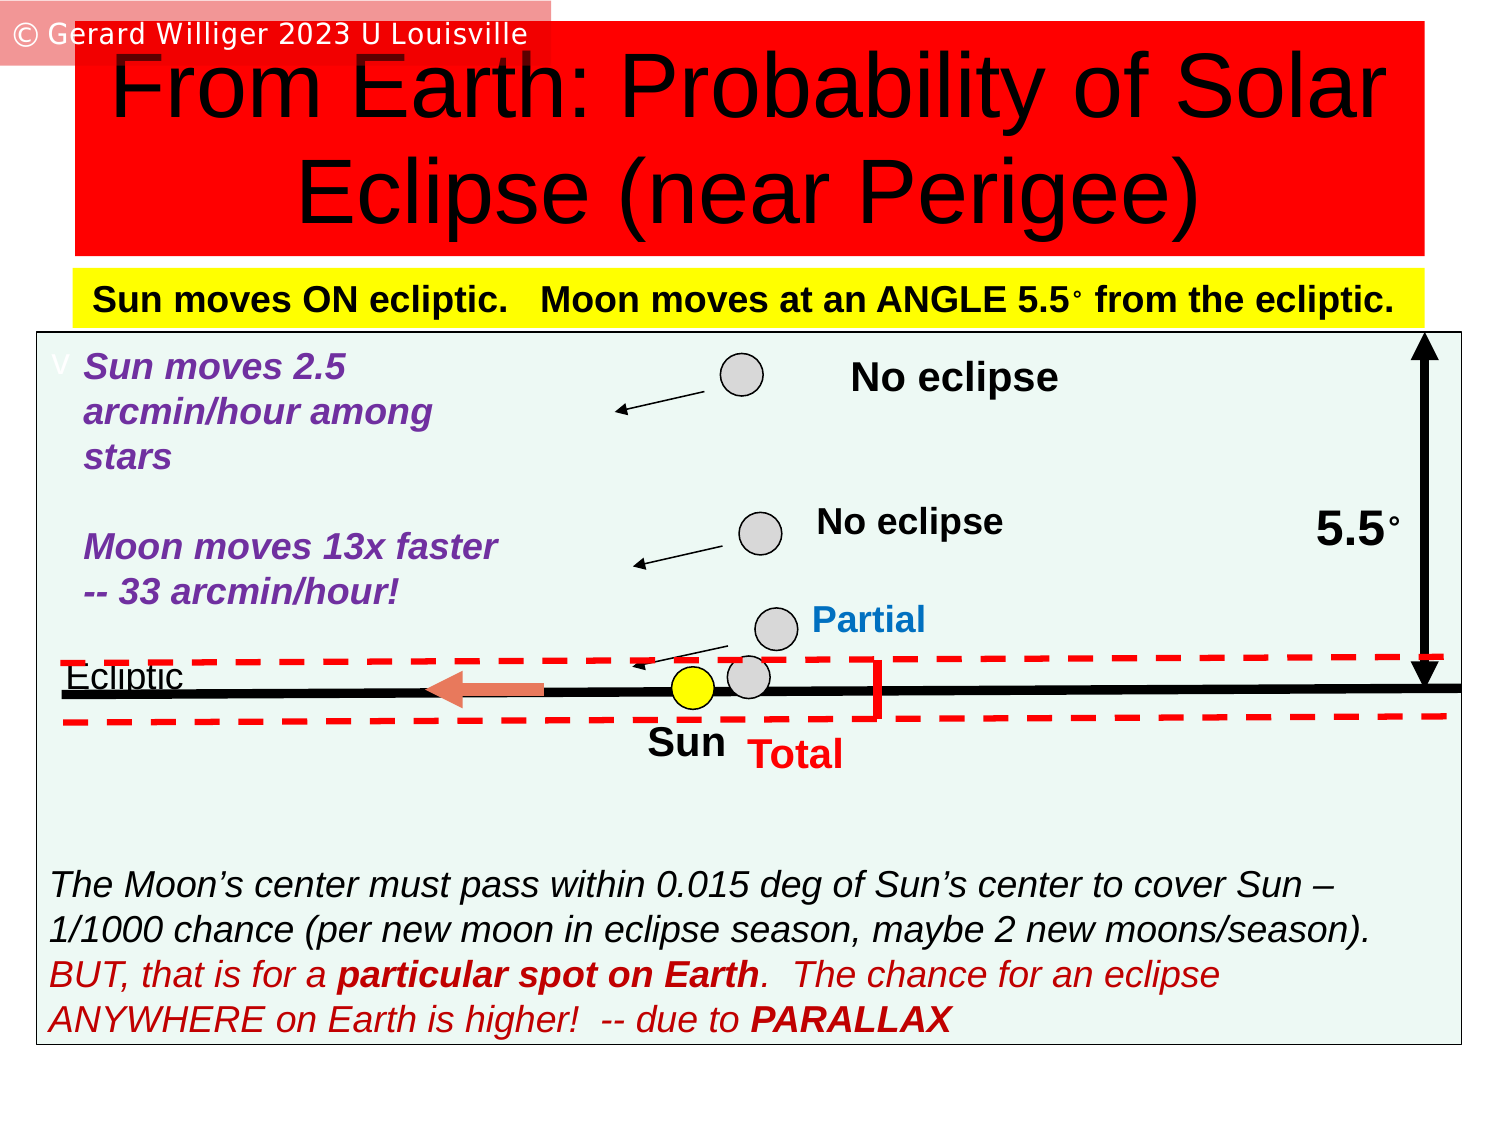

© Gerard Williger 2023 U Louisville
# From Earth: Probability of Solar Eclipse (near Perigee)
Sun moves ON ecliptic.   Moon moves at an ANGLE 5.5∘ from the ecliptic.
v
Sun moves 2.5 arcmin/hour among stars

Moon moves 13x faster -- 33 arcmin/hour!
No eclipse

5.5∘
No eclipse

Partial

Ecliptic

Sun
Total
The Moon’s center must pass within 0.015 deg of Sun’s center to cover Sun –  1/1000 chance (per new moon in eclipse season, maybe 2 new moons/season).
BUT, that is for a particular spot on Earth.  The chance for an eclipse ANYWHERE on Earth is higher!  -- due to PARALLAX